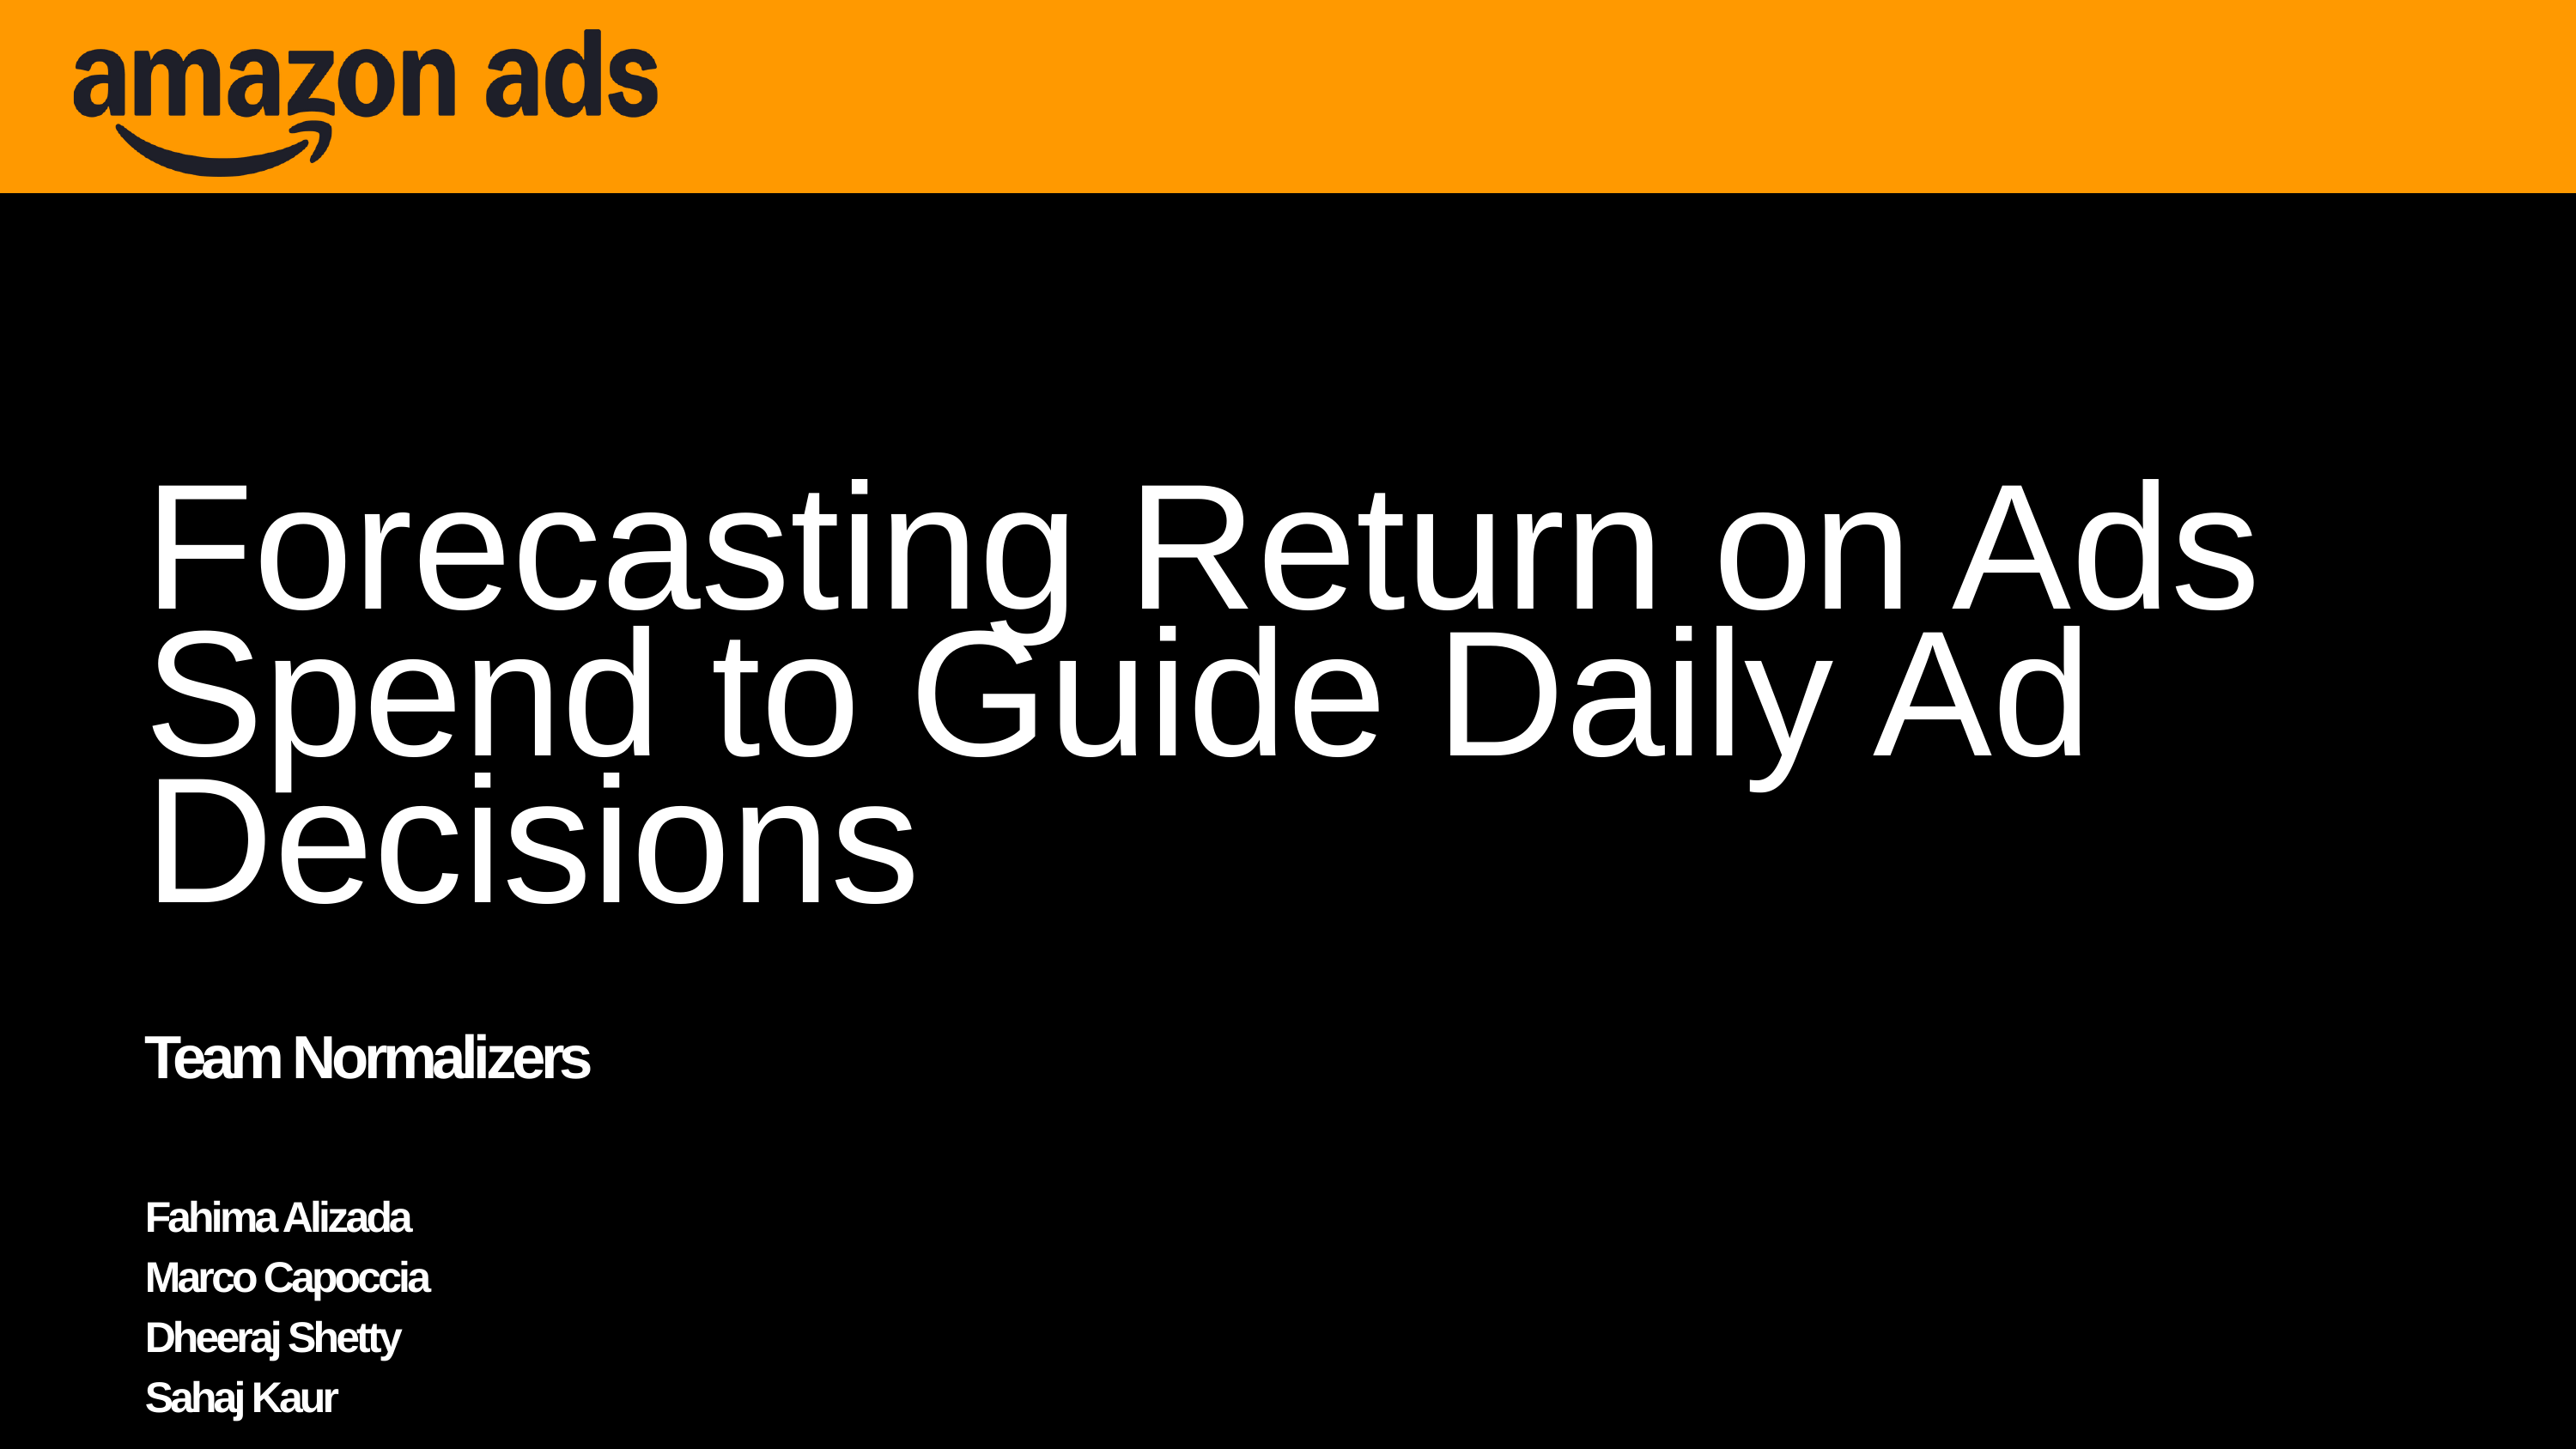

Forecasting Return on Ads Spend to Guide Daily Ad Decisions
Team Normalizers
Fahima Alizada
Marco Capoccia
Dheeraj Shetty
Sahaj Kaur